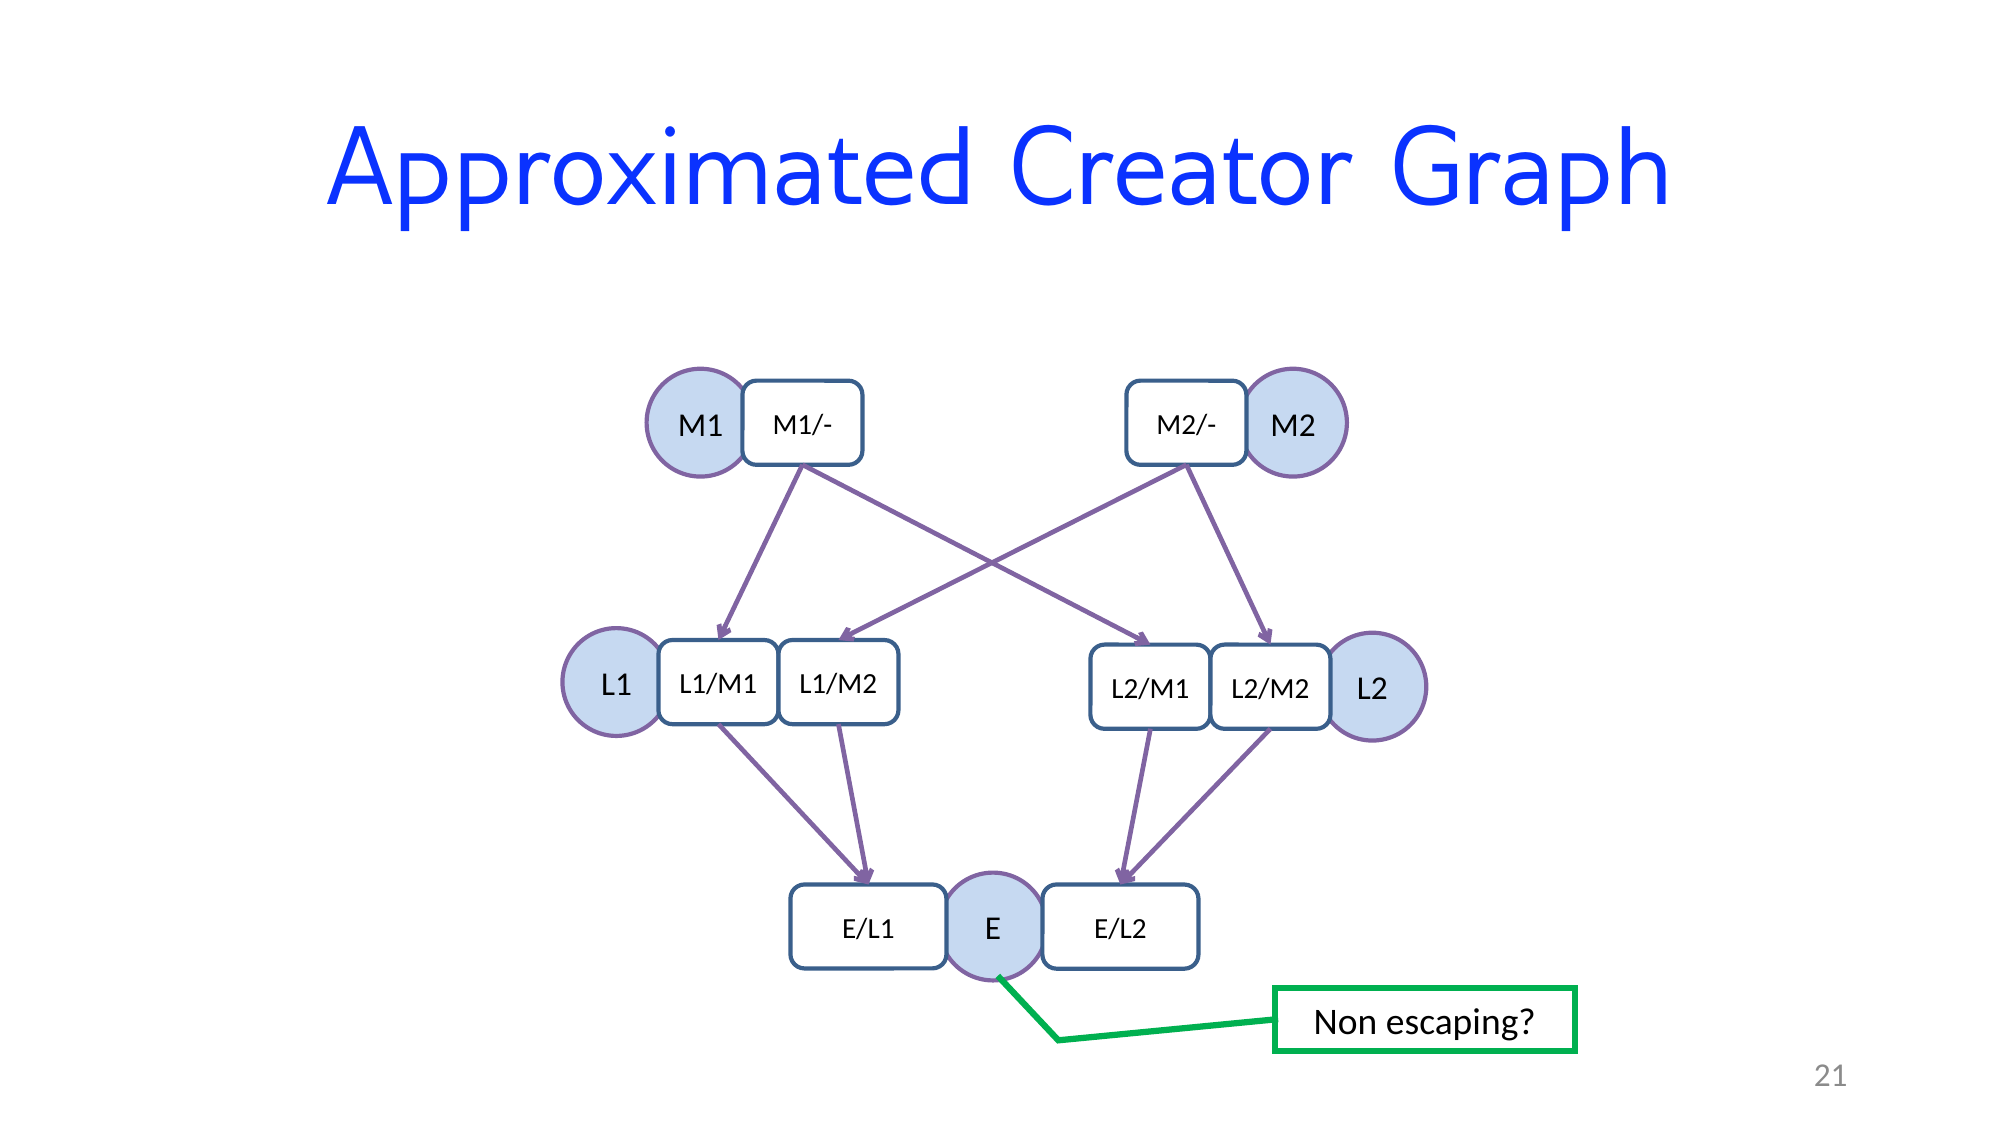

# Approximated Creator Graph
M1
M2
M1/-
M2/-
L1
L2
L1/M1
L1/M2
L2/M1
L2/M2
E
E/L1
E/L2
Non escaping?
21